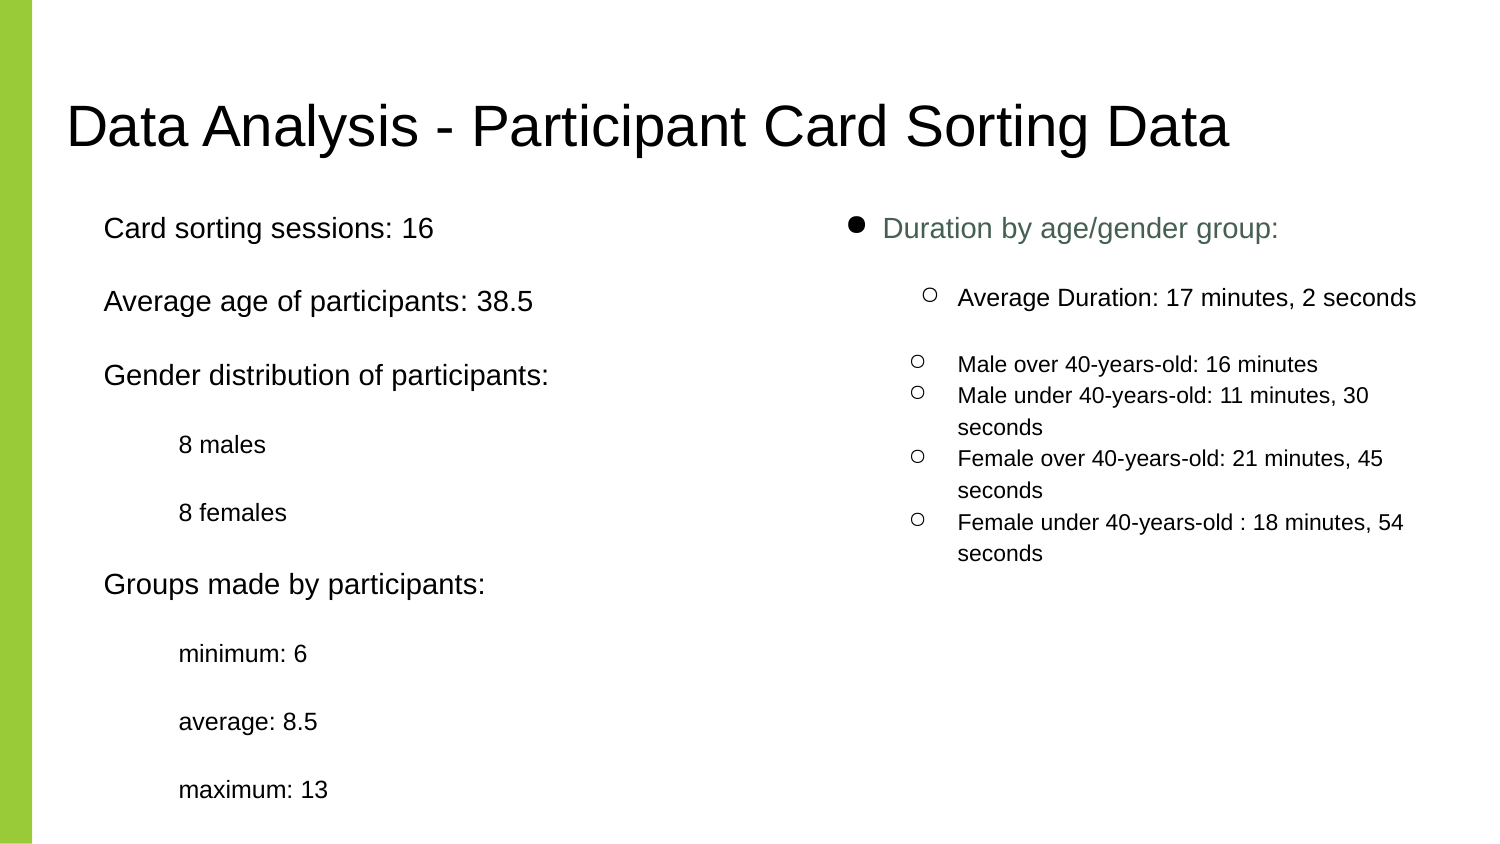

# Data Analysis - Participant Card Sorting Data
Card sorting sessions: 16
Average age of participants: 38.5
Gender distribution of participants:
8 males
8 females
Groups made by participants:
minimum: 6
average: 8.5
maximum: 13

Duration by age/gender group:
Average Duration: 17 minutes, 2 seconds
Male over 40-years-old: 16 minutes
Male under 40-years-old: 11 minutes, 30 seconds
Female over 40-years-old: 21 minutes, 45 seconds
Female under 40-years-old : 18 minutes, 54 seconds